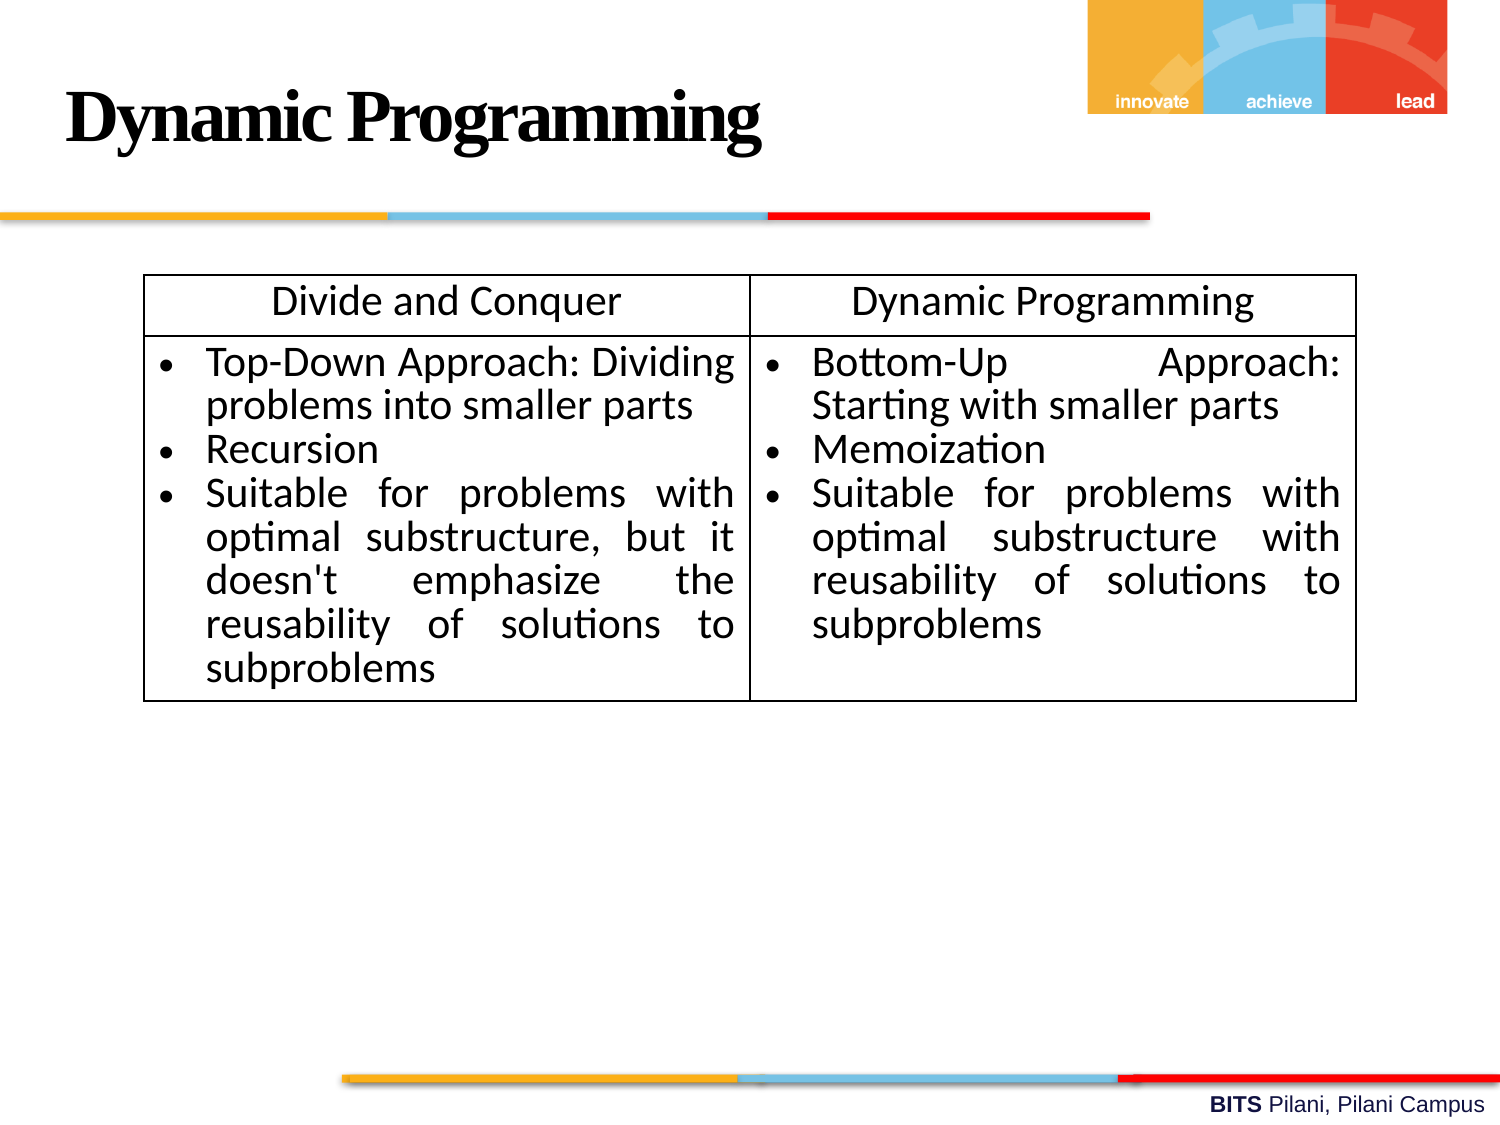

Dynamic Programming
| Divide and Conquer | Dynamic Programming |
| --- | --- |
| Top-Down Approach: Dividing problems into smaller parts Recursion Suitable for problems with optimal substructure, but it doesn't emphasize the reusability of solutions to subproblems | Bottom-Up Approach: Starting with smaller parts Memoization Suitable for problems with optimal substructure with reusability of solutions to subproblems |